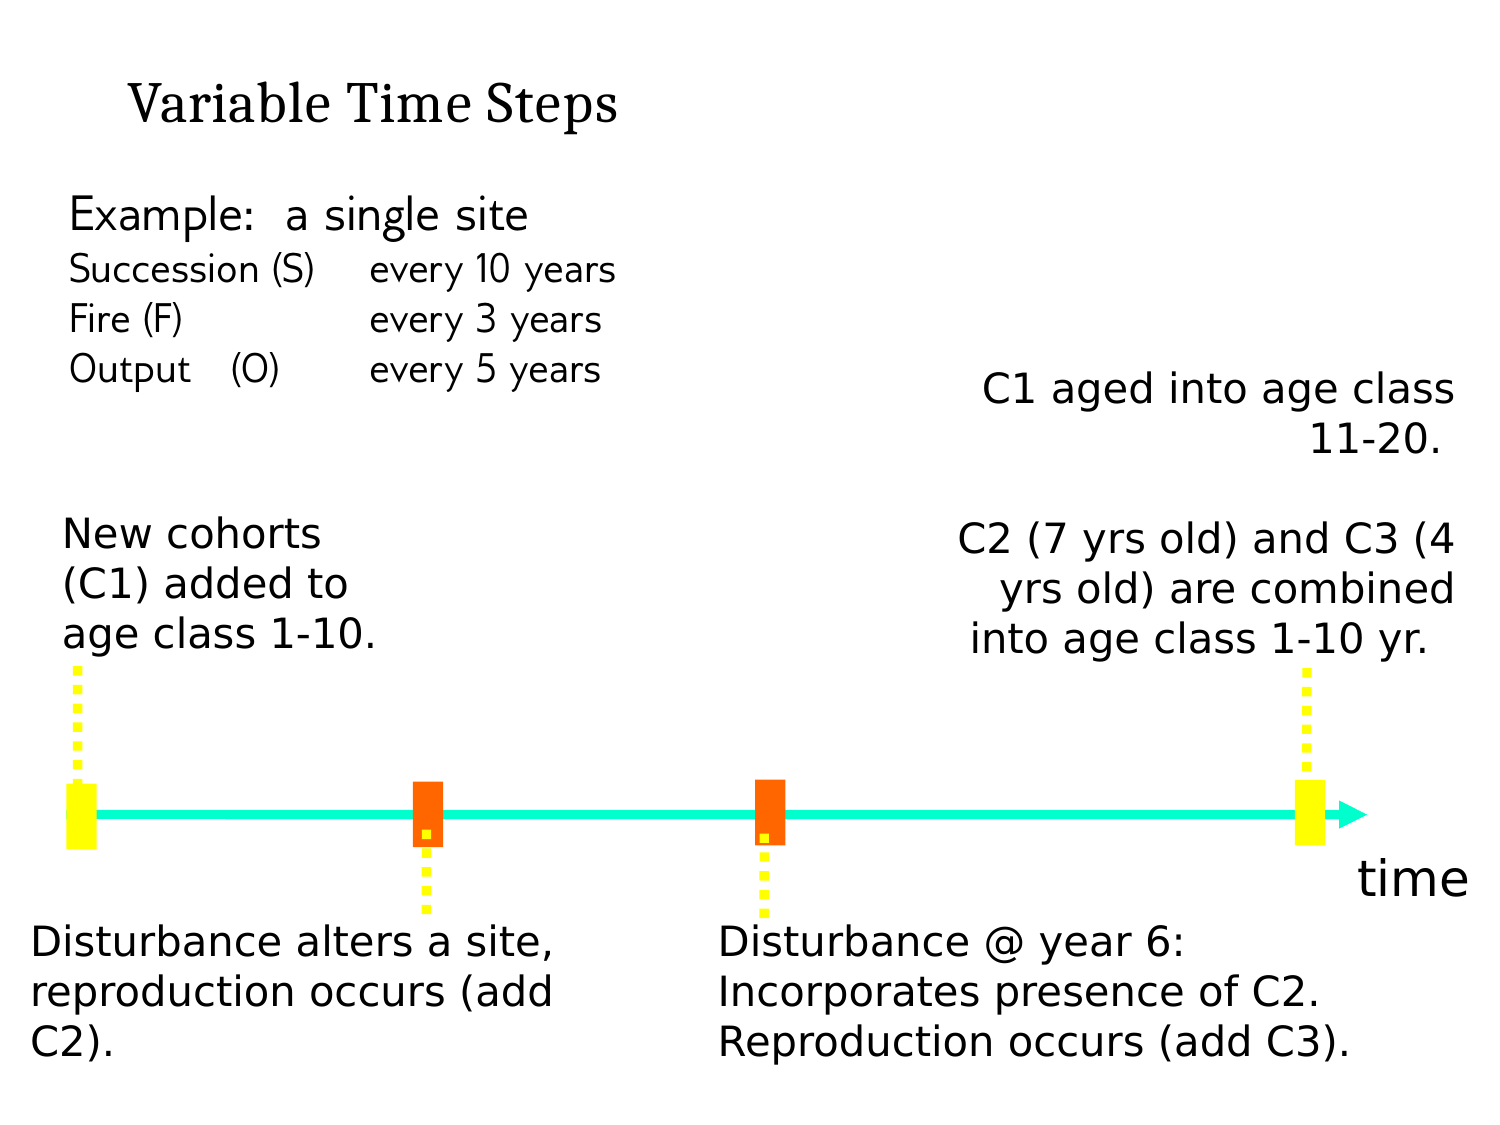

# Variable Time Steps
Example:  a single site
Succession (S)	every 10 years
Fire (F)		every 3 years
Output	 (O)	every 5 years
C1 aged into age class 11-20.

C2 (7 yrs old) and C3 (4 yrs old) are combined into age class 1-10 yr.

New cohorts (C1) added to age class 1-10.

Disturbance @ year 6:
Incorporates presence of C2.
Reproduction occurs (add C3).

Disturbance alters a site, reproduction occurs (add C2).

time